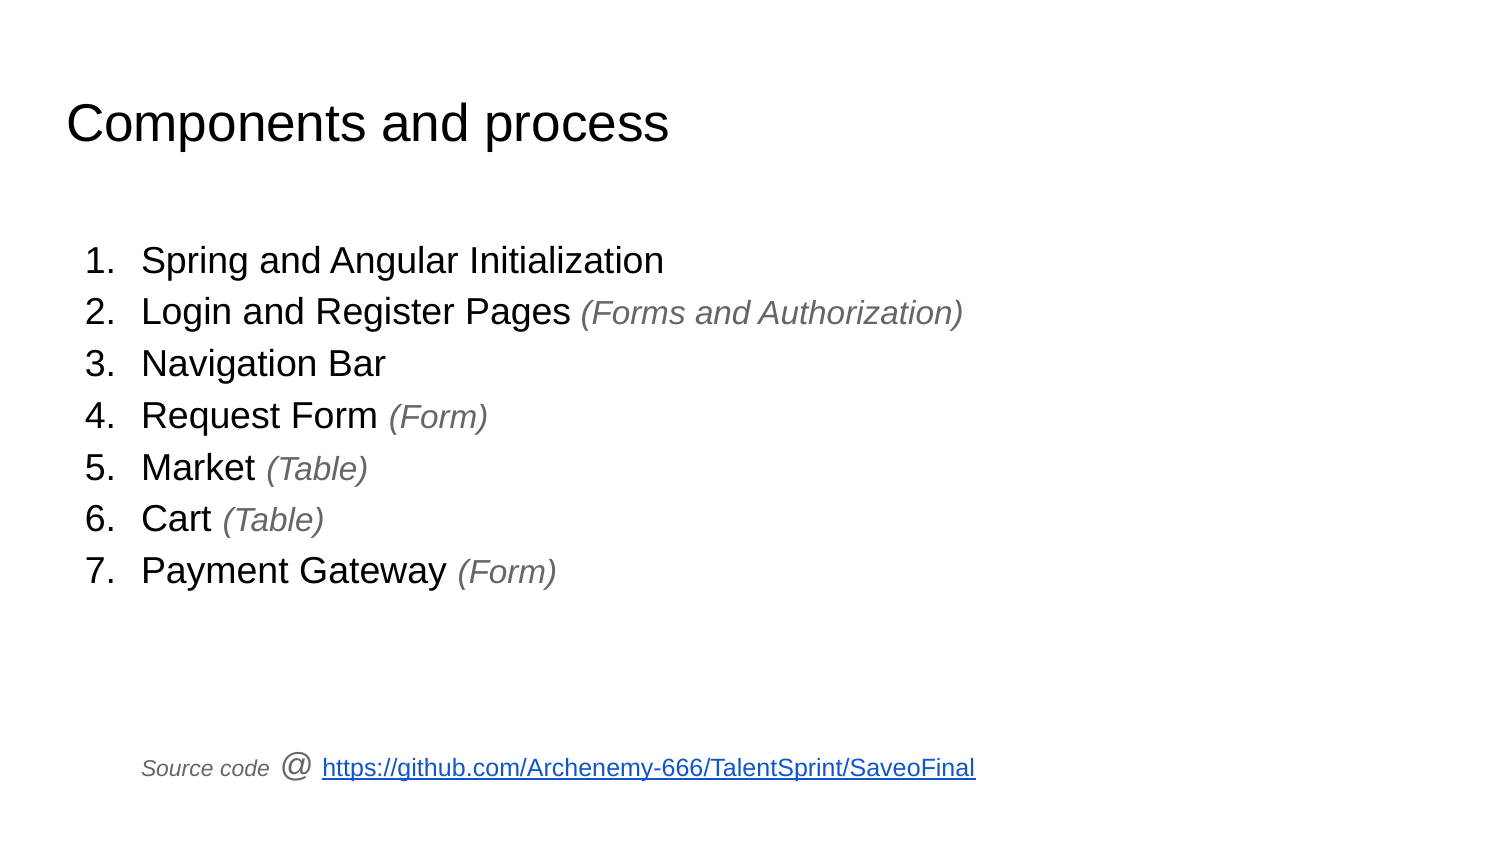

# Components and process
Spring and Angular Initialization
Login and Register Pages (Forms and Authorization)
Navigation Bar
Request Form (Form)
Market (Table)
Cart (Table)
Payment Gateway (Form)

Source code @ https://github.com/Archenemy-666/TalentSprint/SaveoFinal